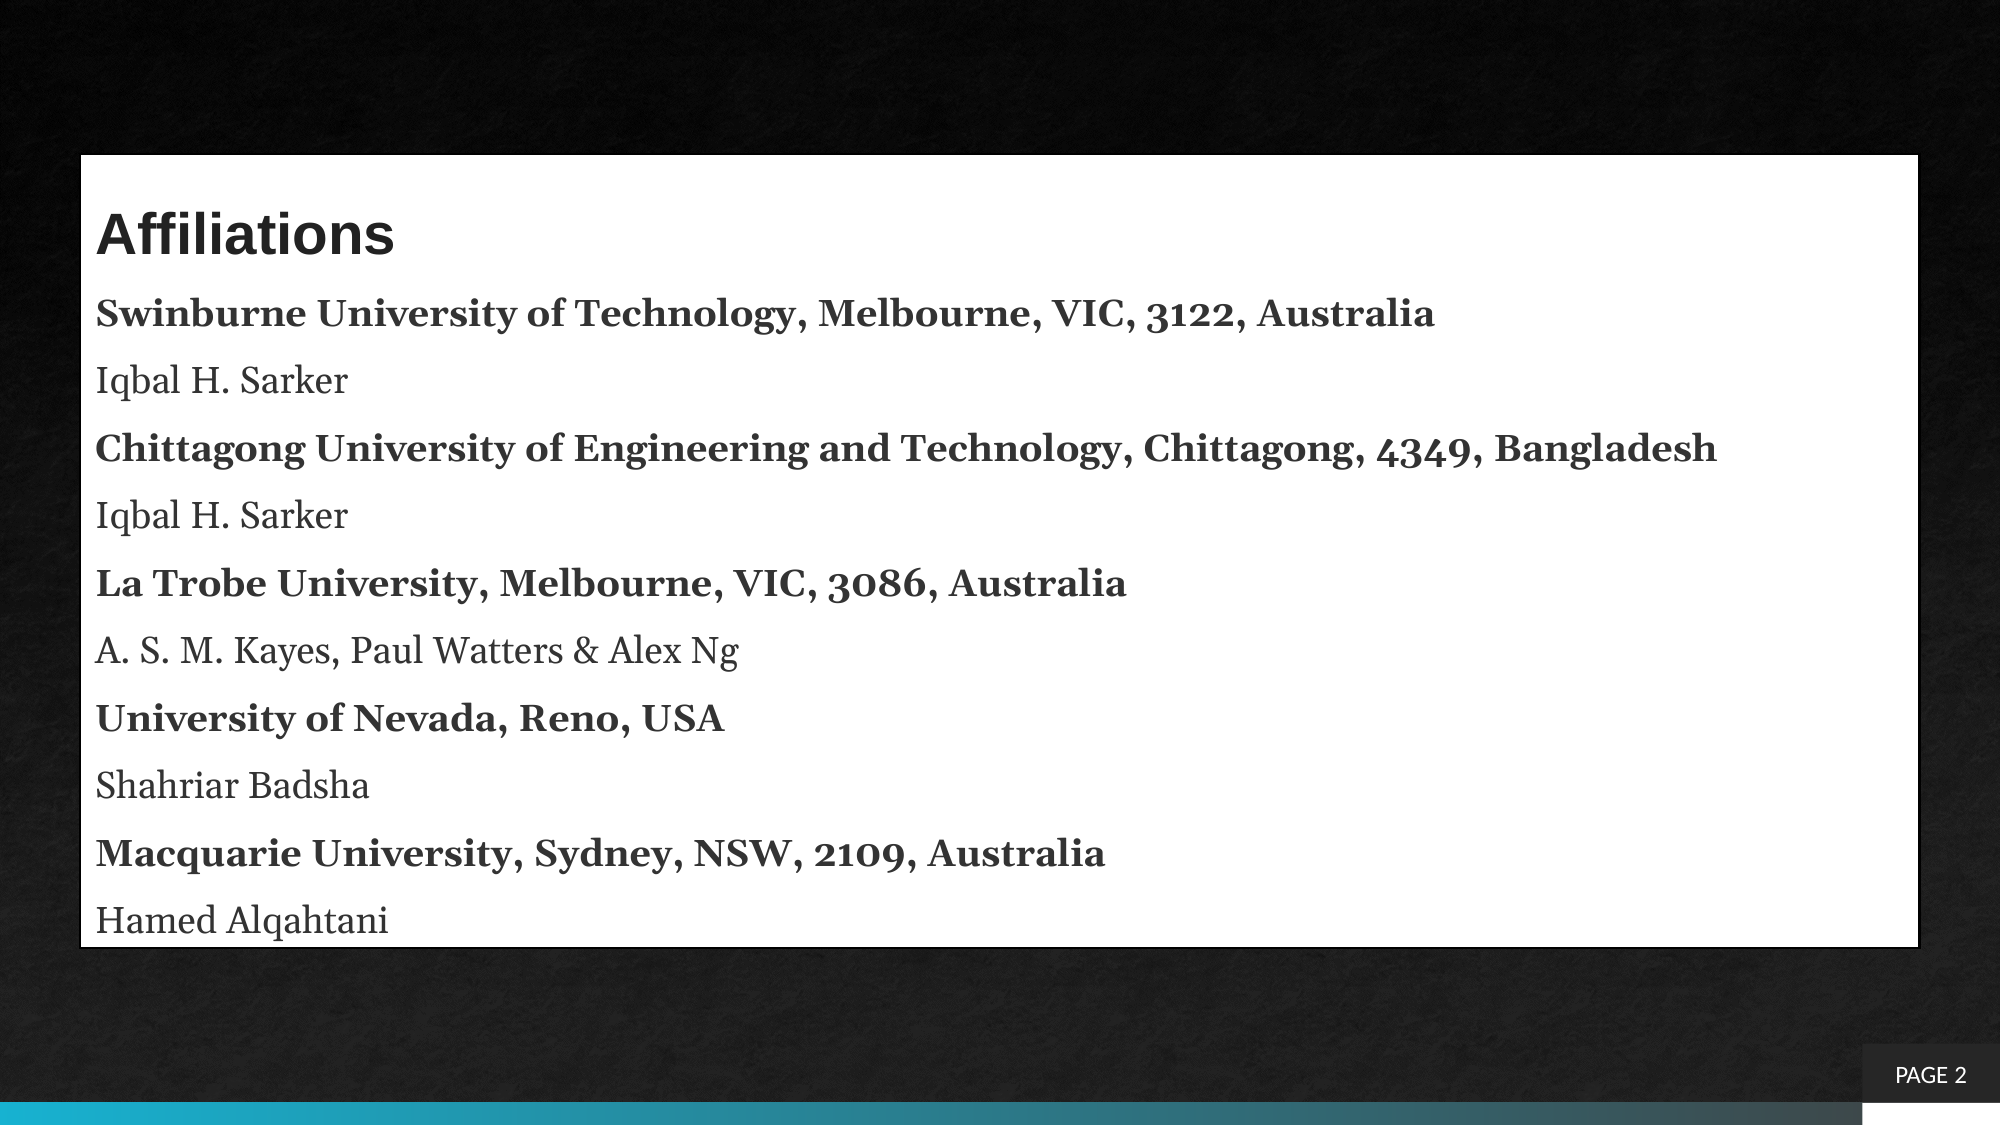

Affiliations
Swinburne University of Technology, Melbourne, VIC, 3122, Australia
Iqbal H. Sarker
Chittagong University of Engineering and Technology, Chittagong, 4349, Bangladesh
Iqbal H. Sarker
La Trobe University, Melbourne, VIC, 3086, Australia
A. S. M. Kayes, Paul Watters & Alex Ng
University of Nevada, Reno, USA
Shahriar Badsha
Macquarie University, Sydney, NSW, 2109, Australia
Hamed Alqahtani
PAGE 2